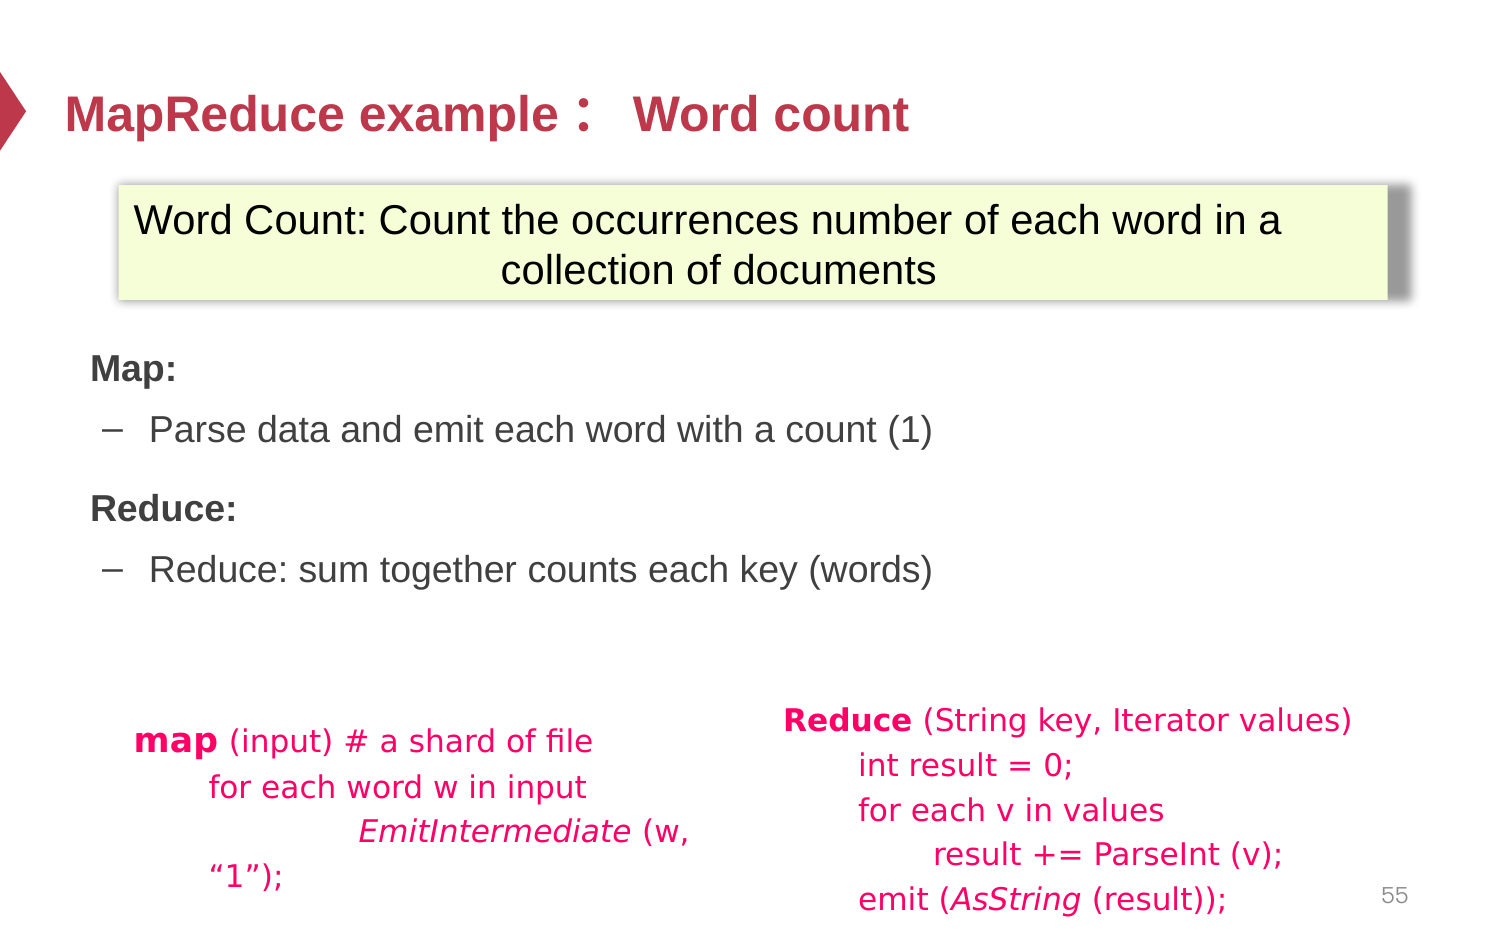

# MapReduce example：Word count
Word Count: Count the occurrences number of each word in a collection of documents
Map:
Parse data and emit each word with a count (1)
Reduce:
Reduce: sum together counts each key (words)
Reduce (String key, Iterator values)
int result = 0;
for each v in values
result += ParseInt (v);
emit (AsString (result));
map (input) # a shard of file
for each word w in input
	EmitIntermediate (w, “1”);
55